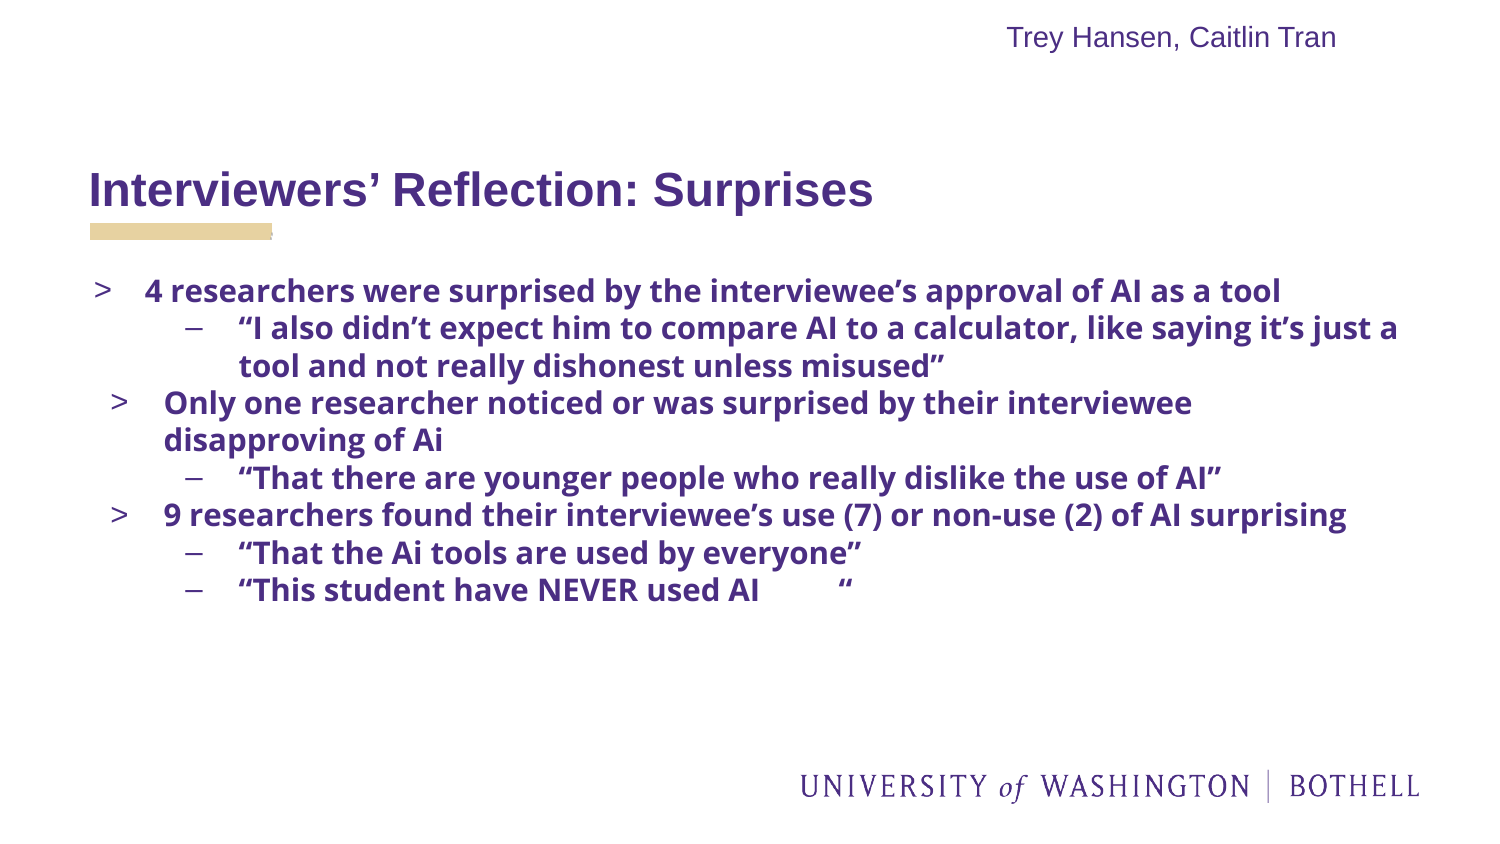

Trey Hansen, Caitlin Tran
# Interviewers’ Reflection: Surprises
4 researchers were surprised by the interviewee’s approval of AI as a tool
“I also didn’t expect him to compare AI to a calculator, like saying it’s just a tool and not really dishonest unless misused”
Only one researcher noticed or was surprised by their interviewee disapproving of Ai
“That there are younger people who really dislike the use of AI”
9 researchers found their interviewee’s use (7) or non-use (2) of AI surprising
“That the Ai tools are used by everyone”
“This student have NEVER used AI	“